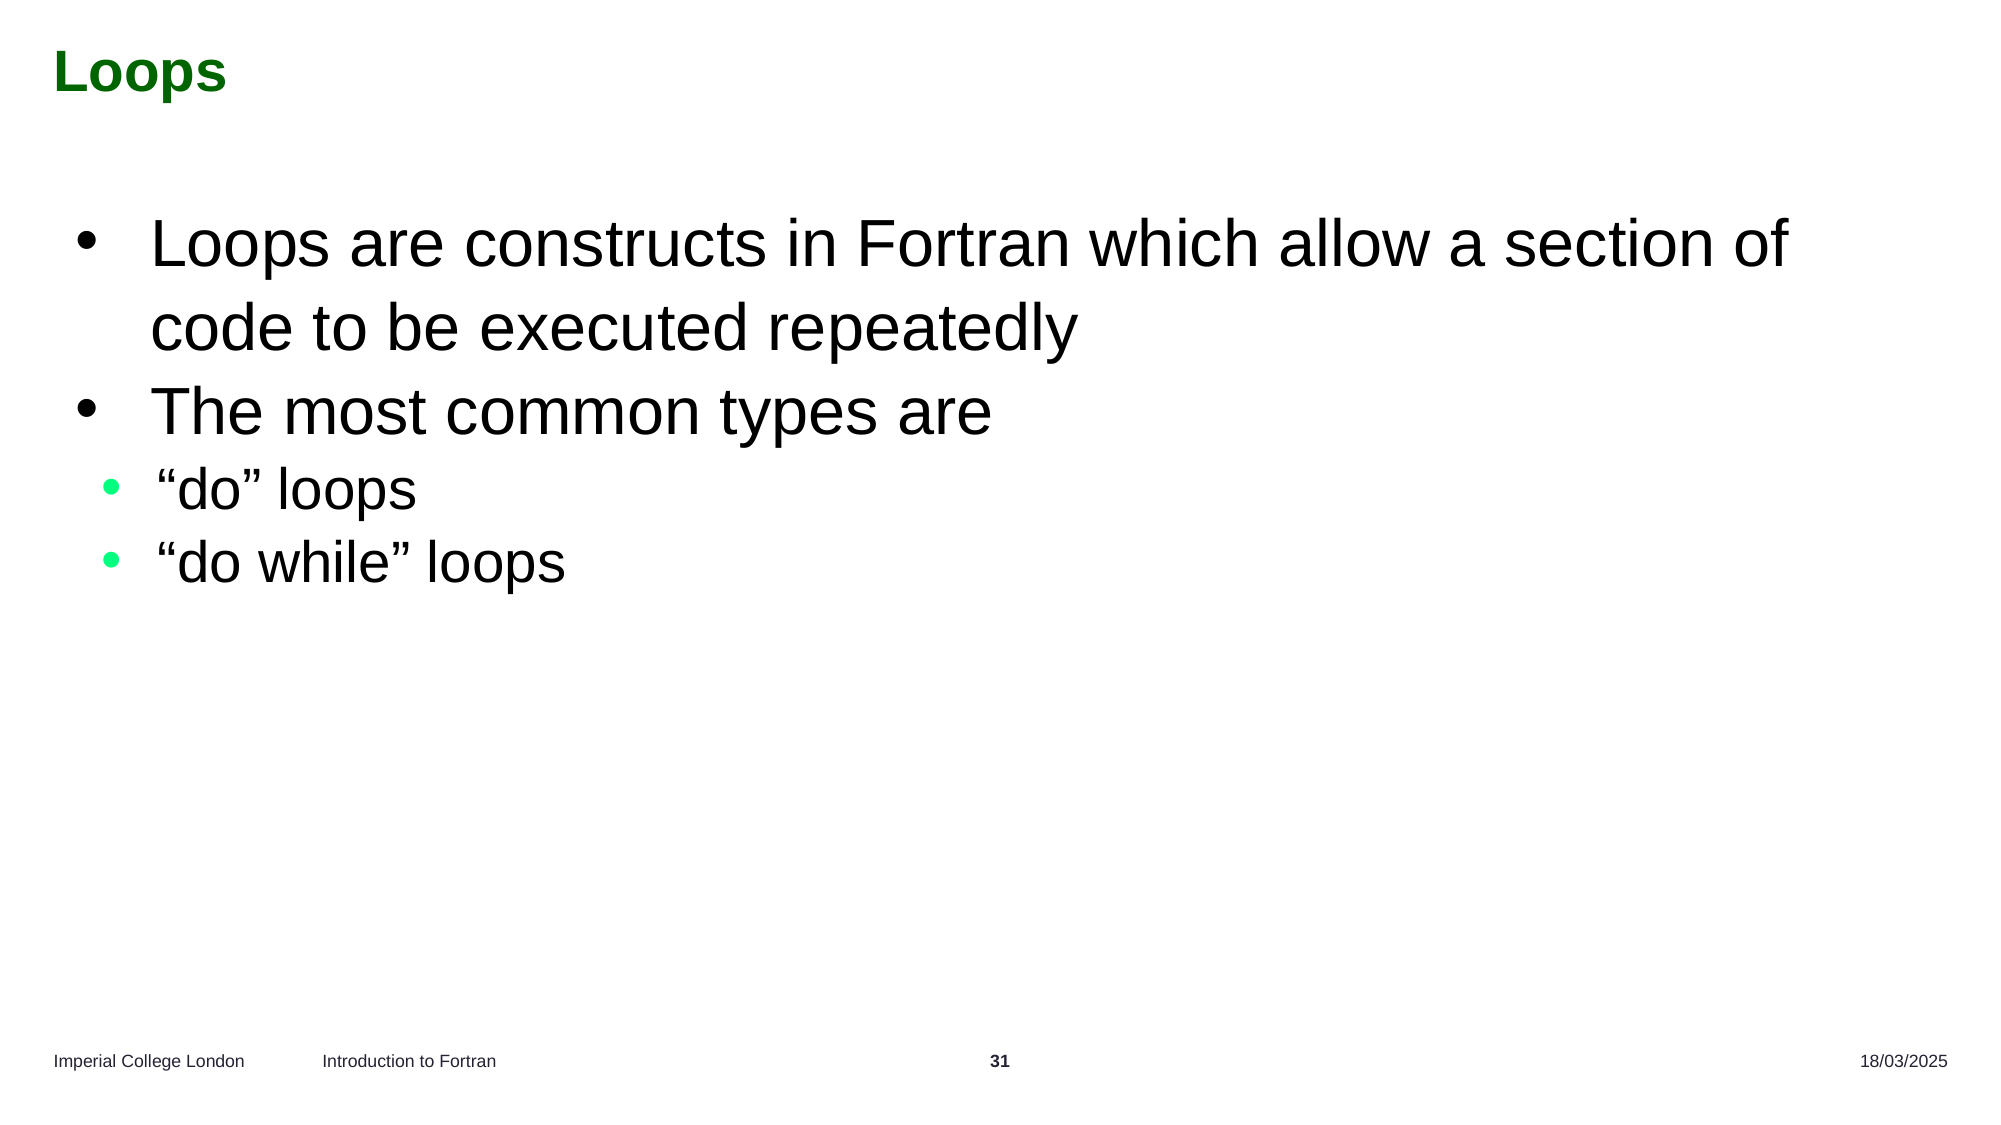

# Loops
Loops are constructs in Fortran which allow a section of code to be executed repeatedly
The most common types are
“do” loops
“do while” loops

Introduction to Fortran
31
18/03/2025